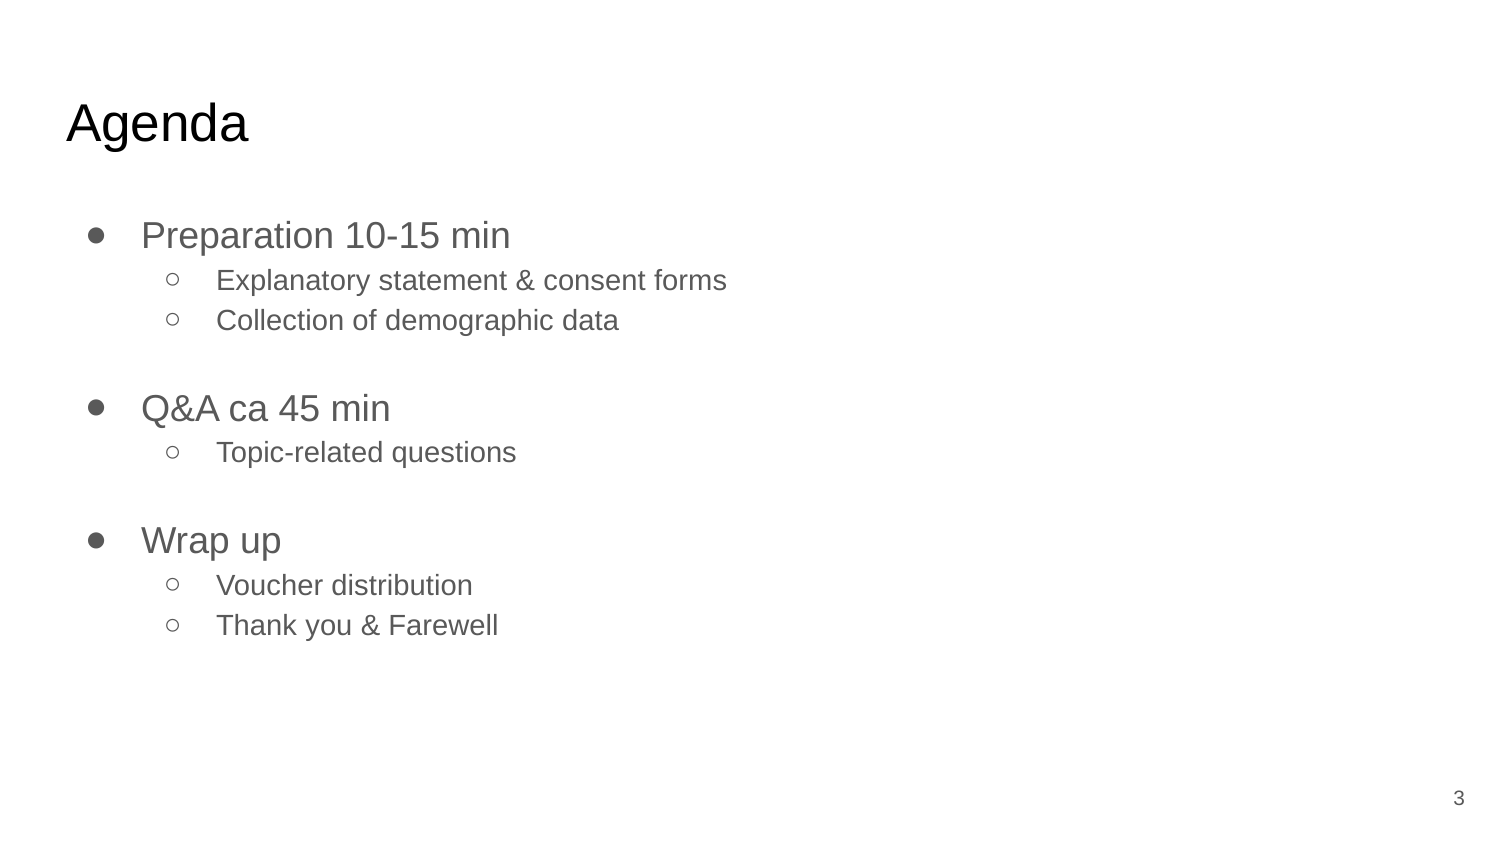

# Agenda
Preparation 10-15 min
Explanatory statement & consent forms
Collection of demographic data
Q&A ca 45 min
Topic-related questions
Wrap up
Voucher distribution
Thank you & Farewell
3